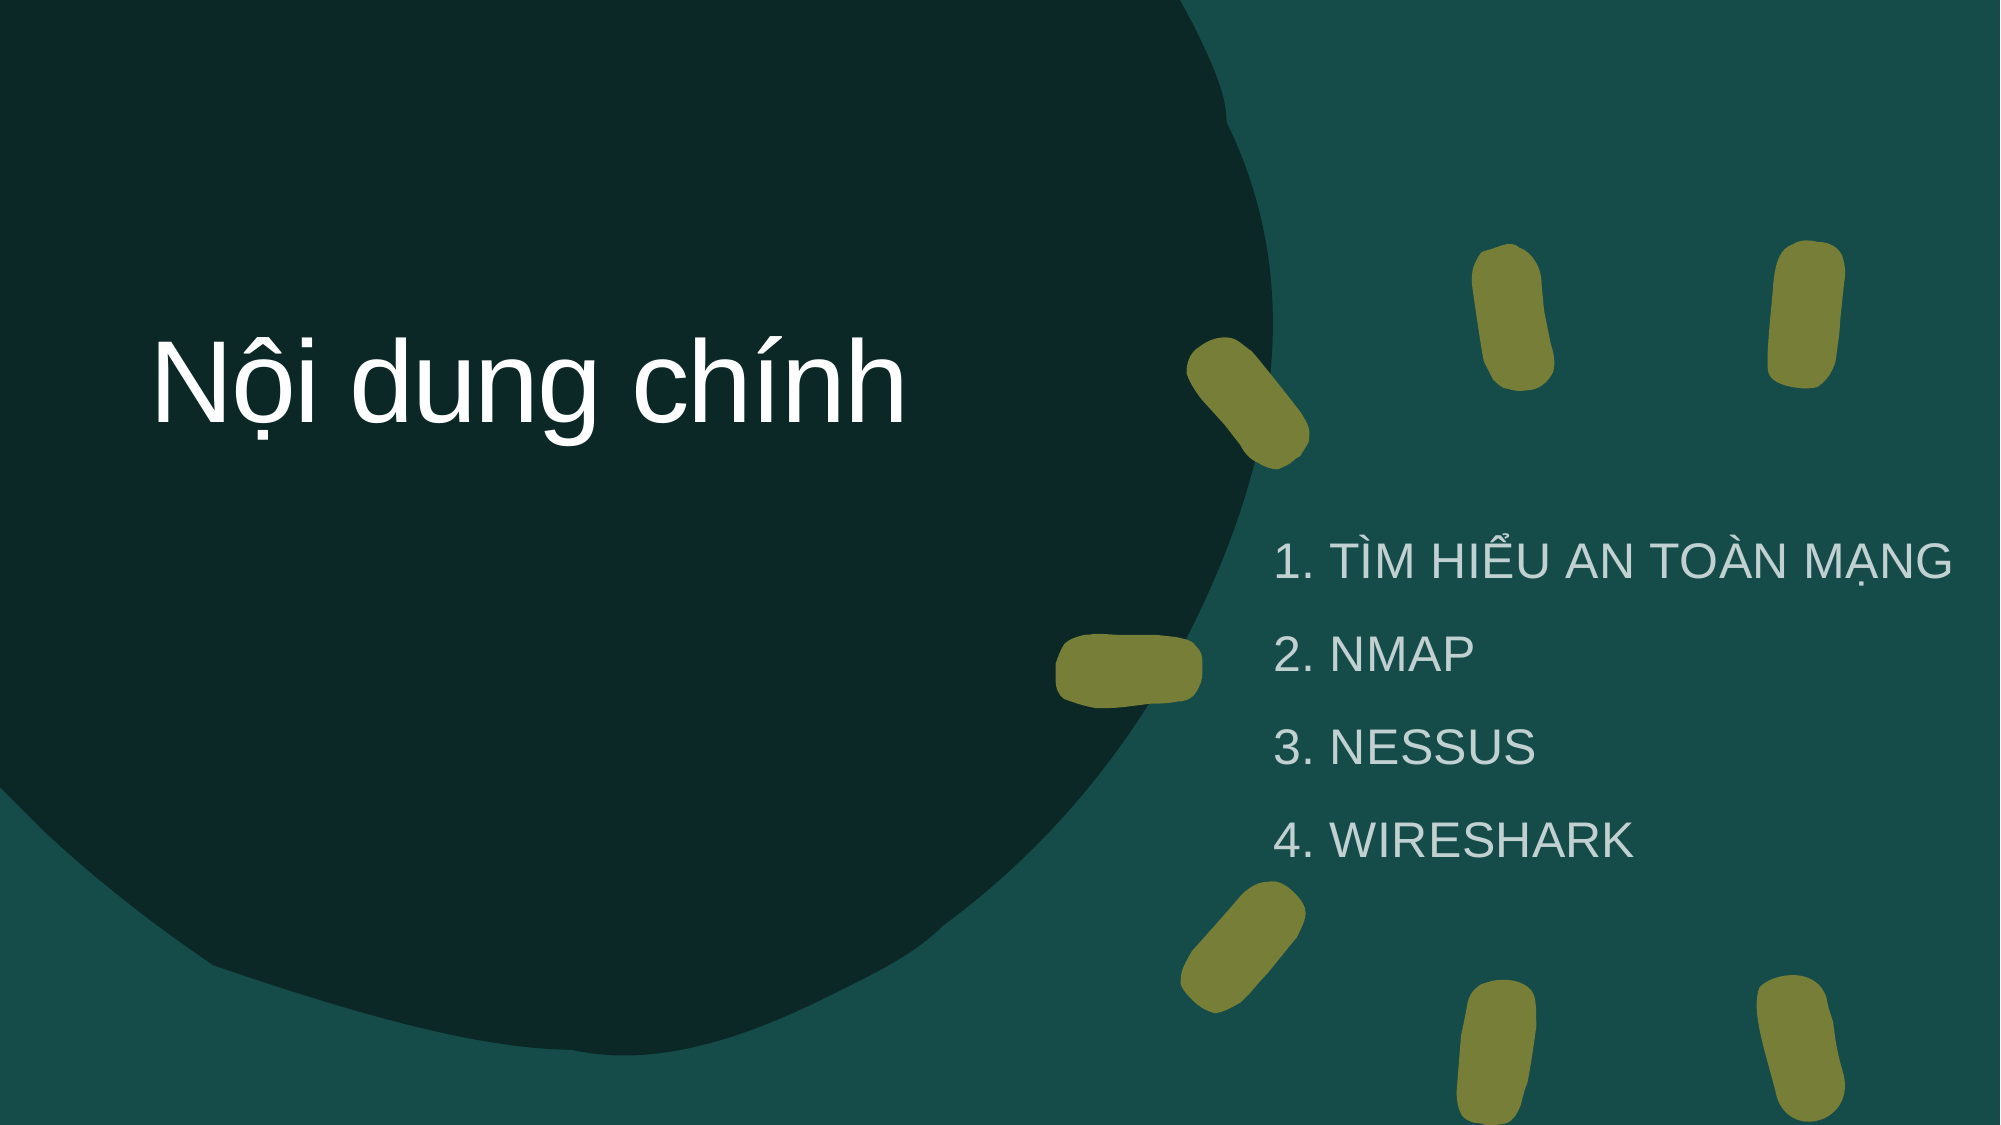

# Nội dung chính

1. TÌM HIỂU AN TOÀN MẠNG
2. NMAP
3. NESSUS
4. WIRESHARK